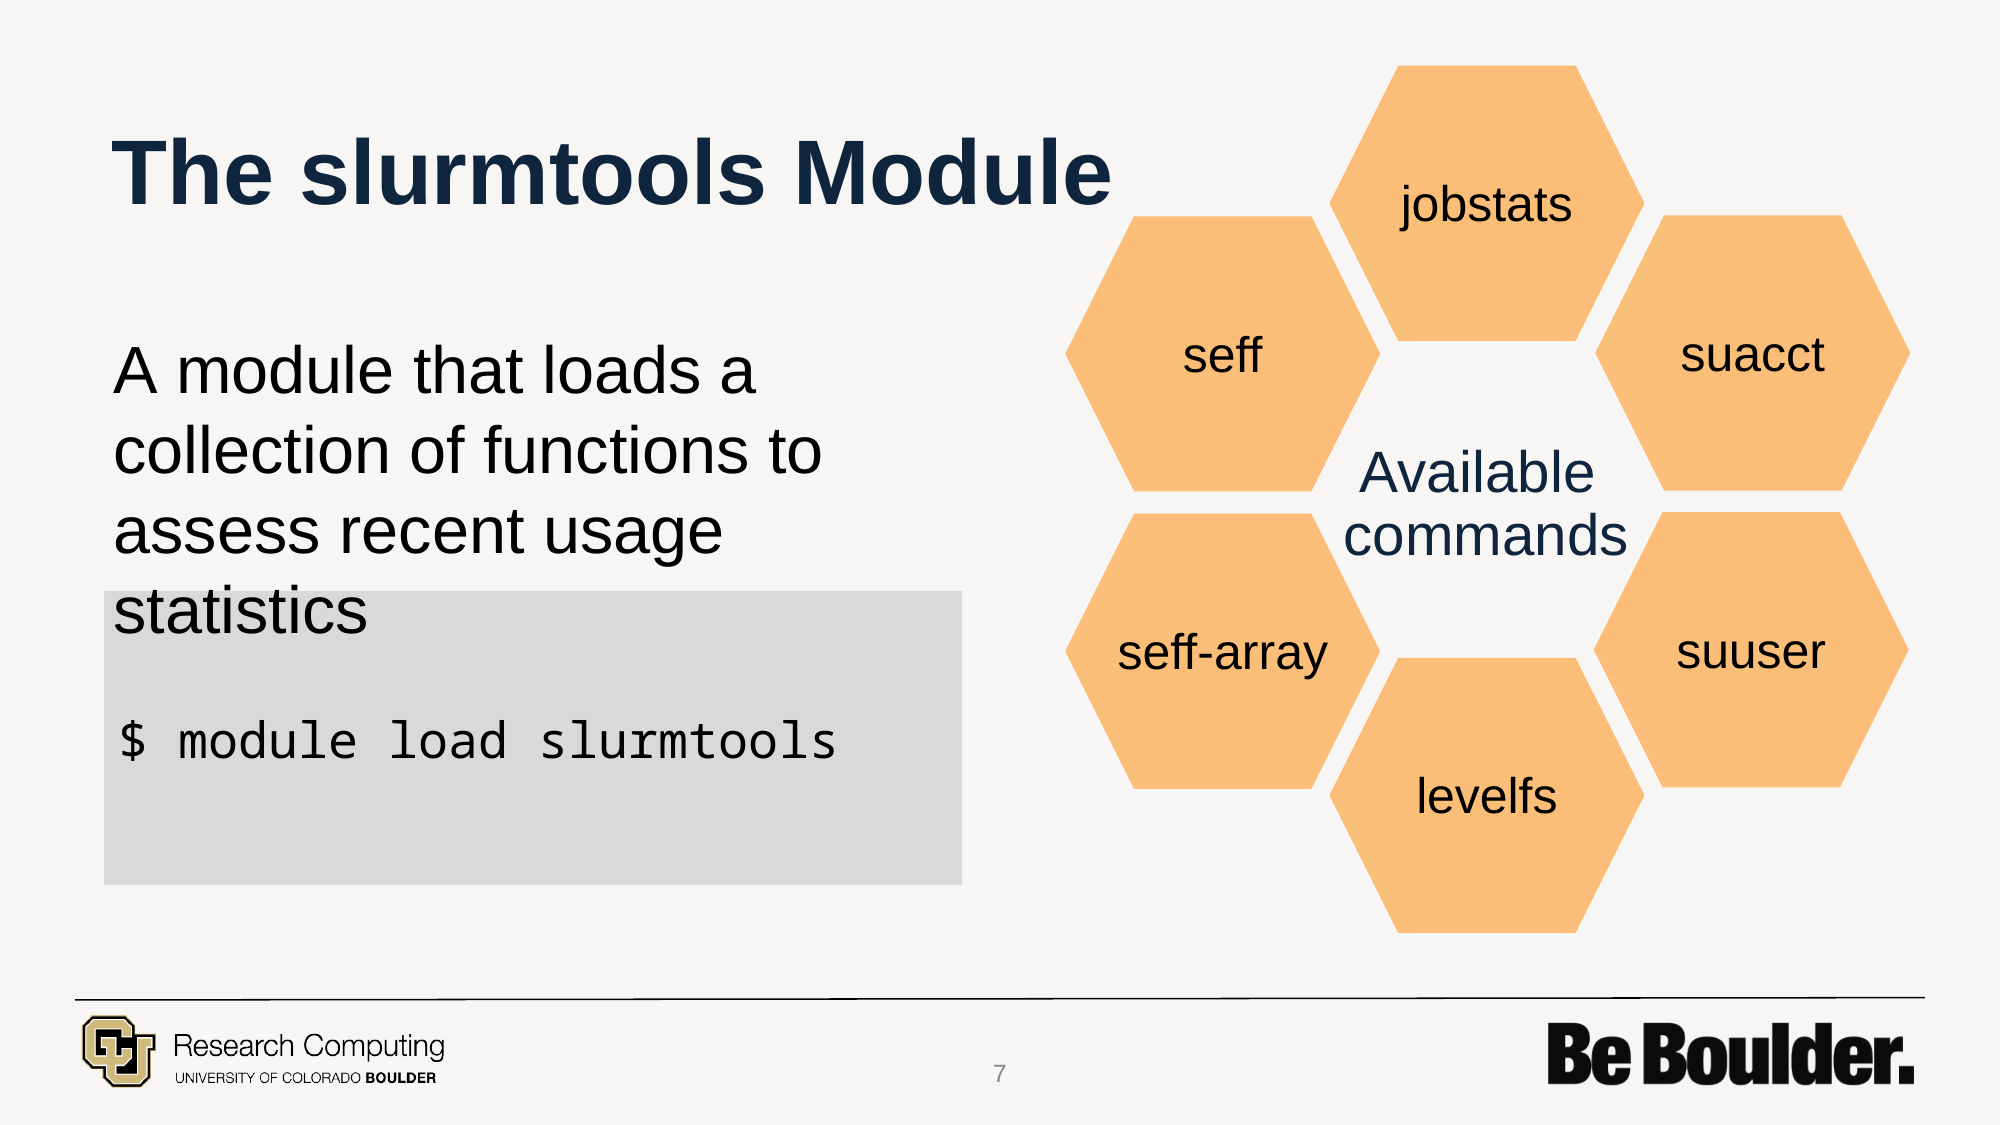

jobstats
The slurmtools Module

suacct

seff
A module that loads a collection of functions to assess recent usage statistics
# Available commands

suuser

seff-array
$ module load slurmtools

levelfs
7